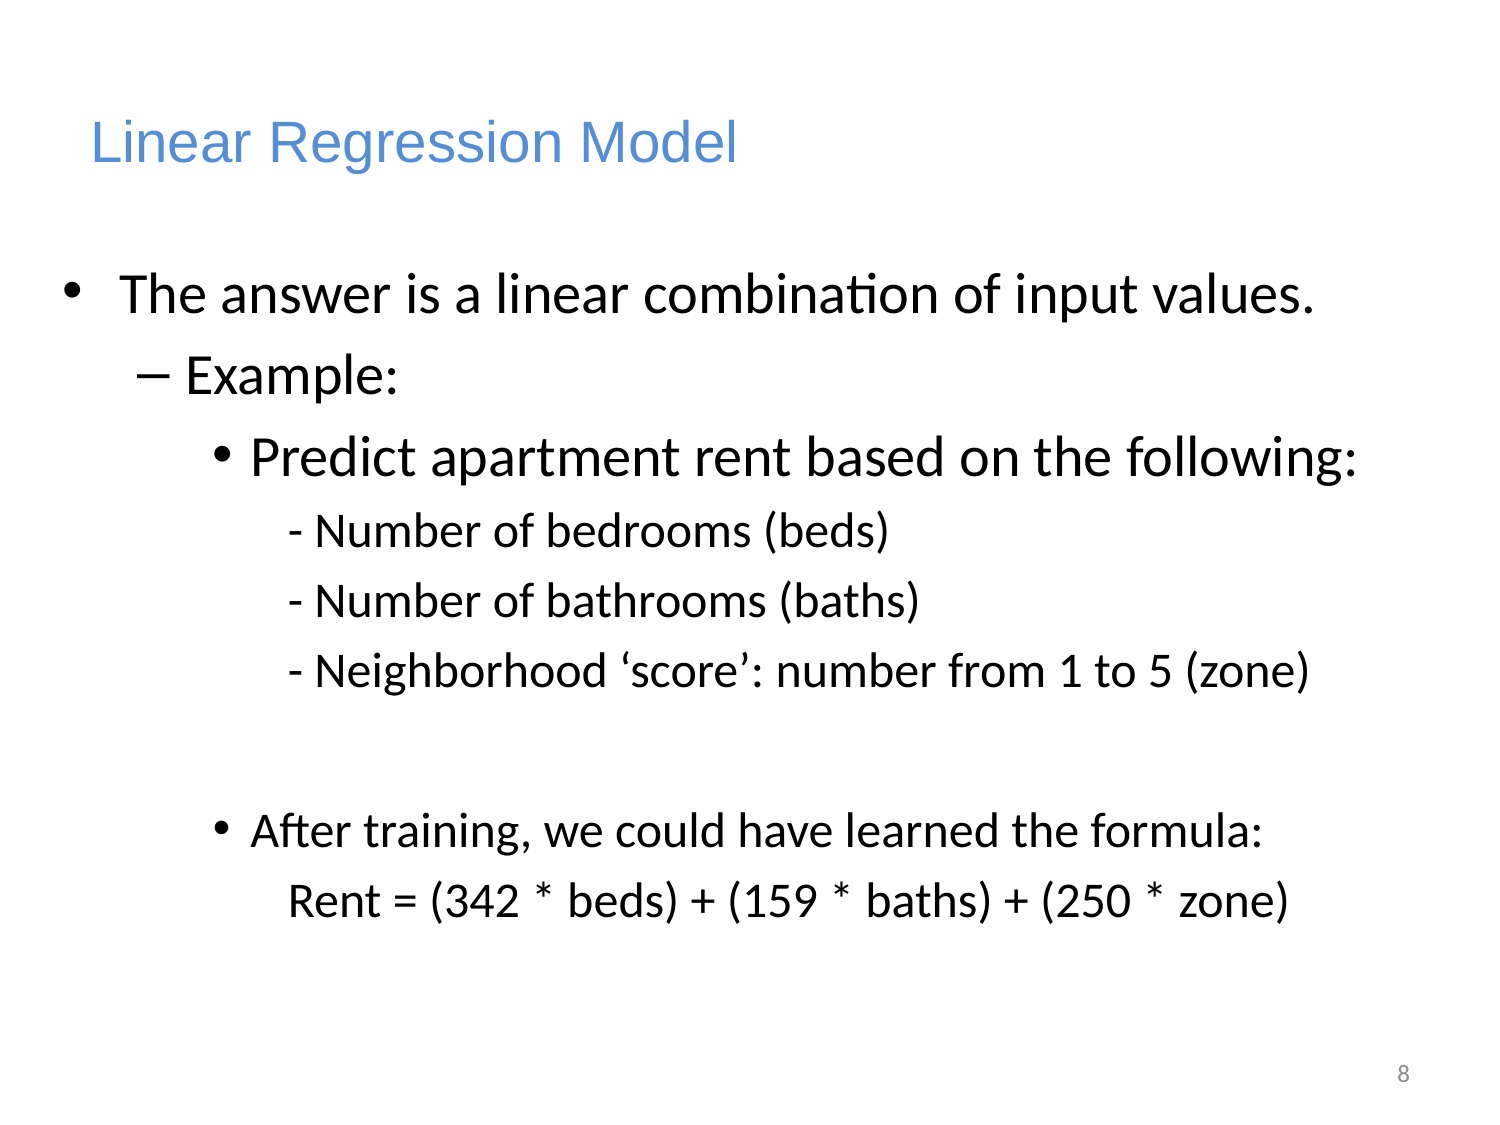

# Linear Regression Model
The answer is a linear combination of input values.
Example:
Predict apartment rent based on the following:
- Number of bedrooms (beds)
- Number of bathrooms (baths)
- Neighborhood ‘score’: number from 1 to 5 (zone)

After training, we could have learned the formula:
Rent = (342 * beds) + (159 * baths) + (250 * zone)

8